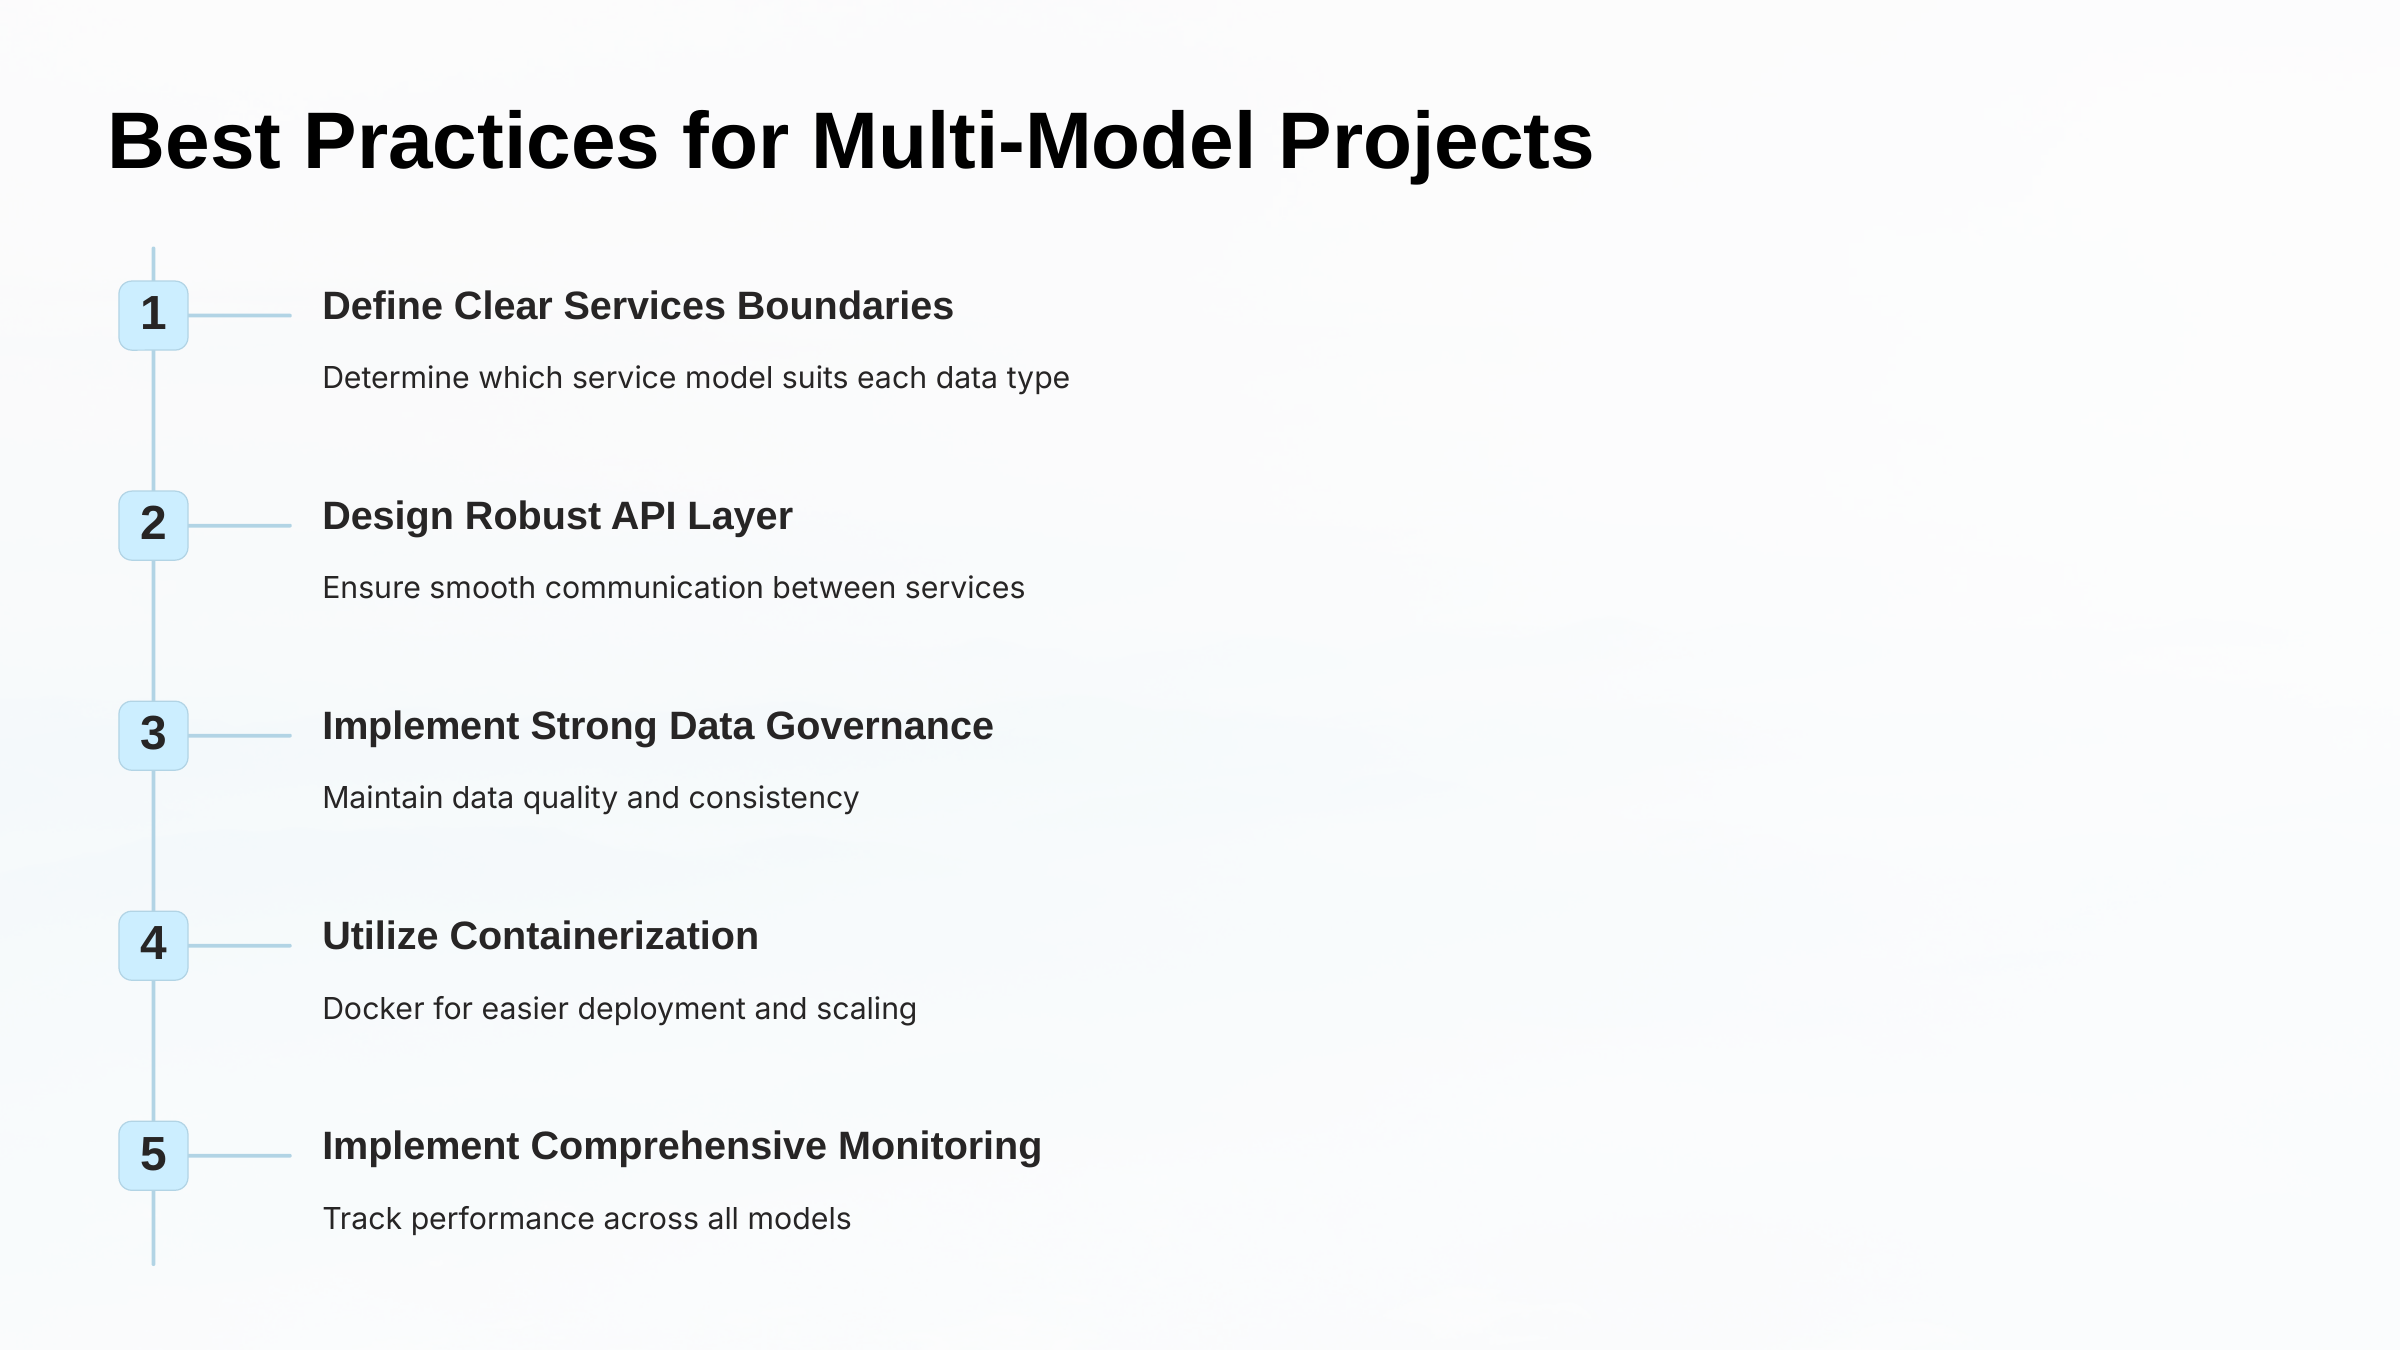

Best Practices for Multi-Model Projects

Define Clear Services Boundaries

1

Determine which service model suits each data type
Design Robust API Layer

2

Ensure smooth communication between services
Implement Strong Data Governance

3

Maintain data quality and consistency
Utilize Containerization

4

Docker for easier deployment and scaling
Implement Comprehensive Monitoring

5

Track performance across all models